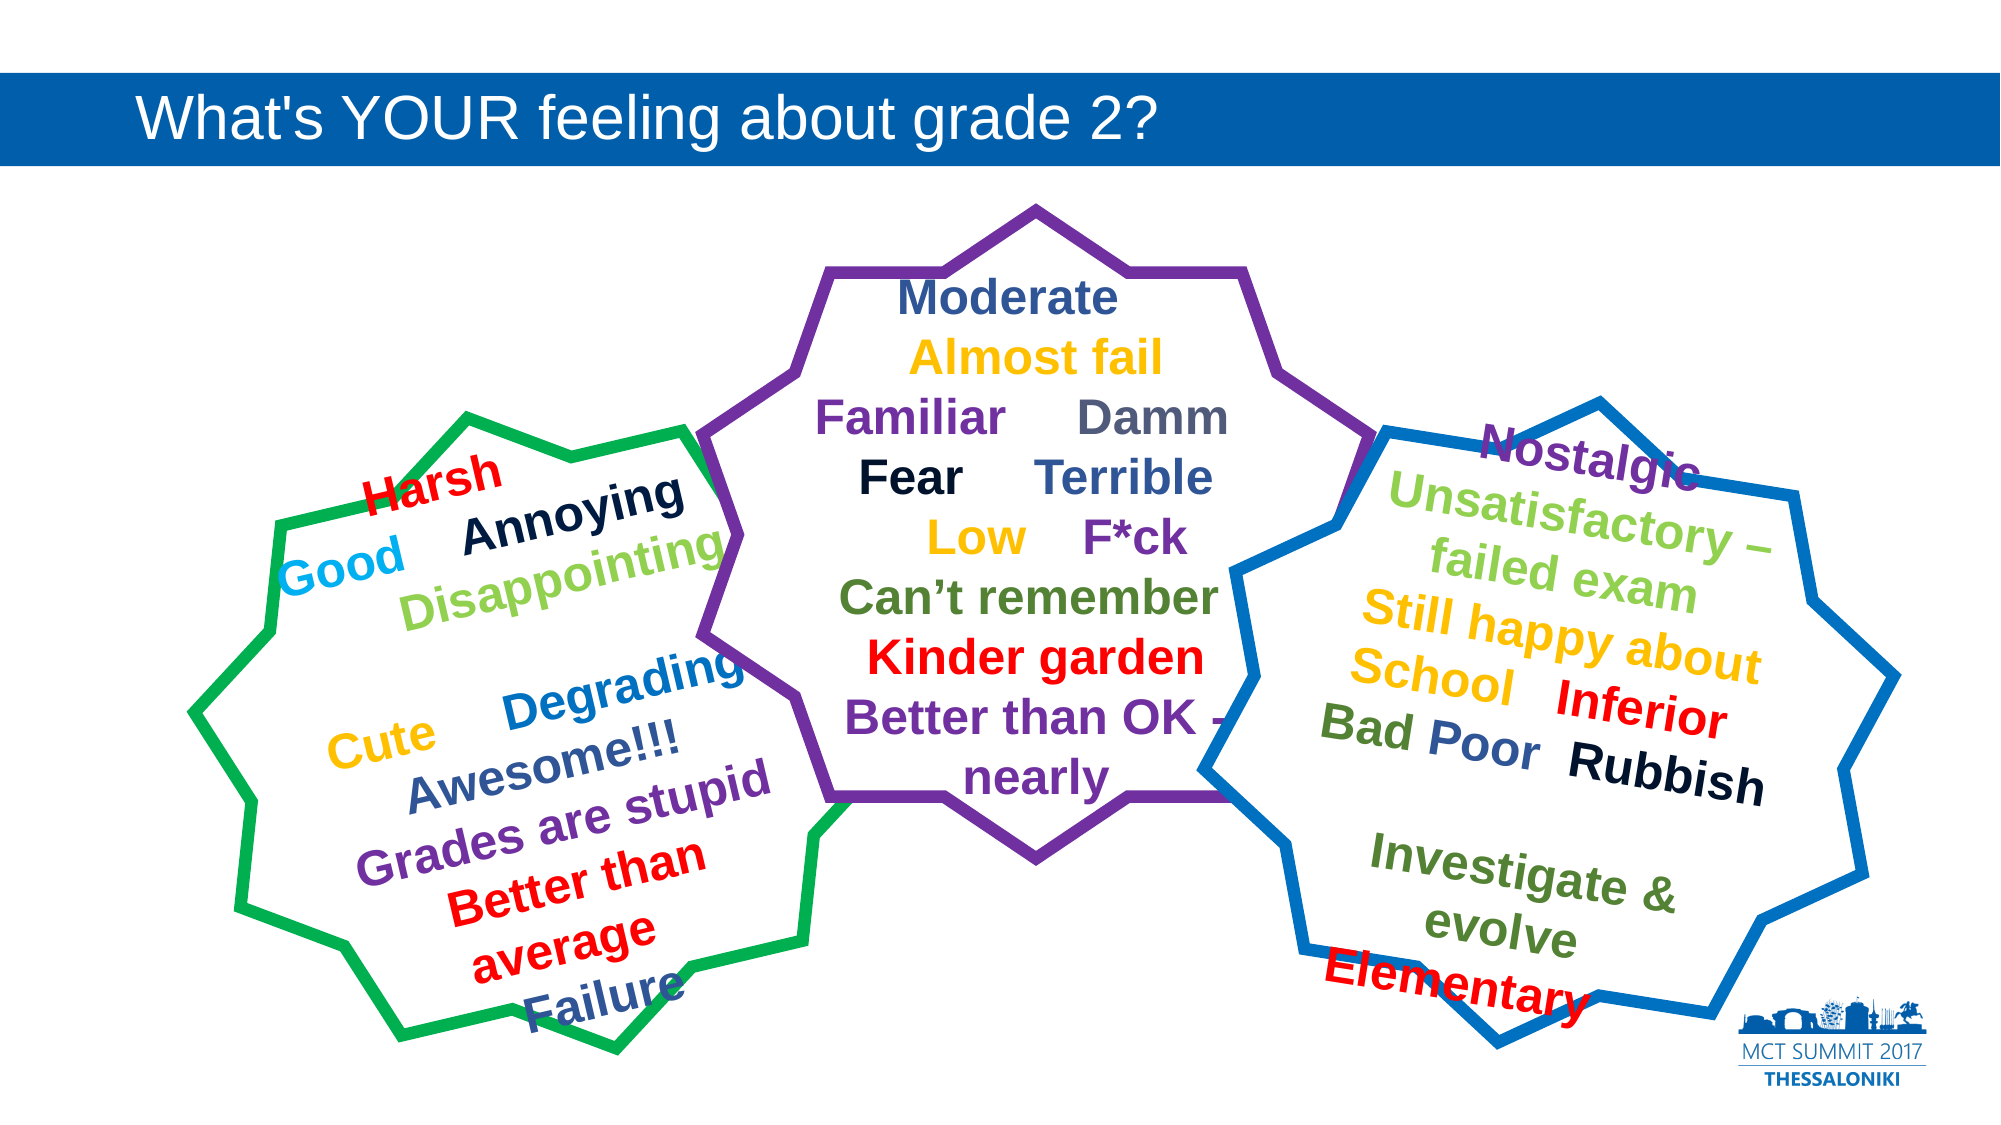

# What's YOUR feeling about grade 2?
Moderate
Almost fail
Familiar     Damm      Fear     Terrible       Low    F*ck
Can’t remember
Kinder garden
Better than OK - nearly
Nostalgic
Unsatisfactory – failed exam
Still happy about School   Inferior   Bad Poor  Rubbish
Investigate & evolve
Elementary
Harsh
Good    Annoying           Disappointing
Cute     Degrading
Awesome!!!
Grades are stupid
Better than average
Failure